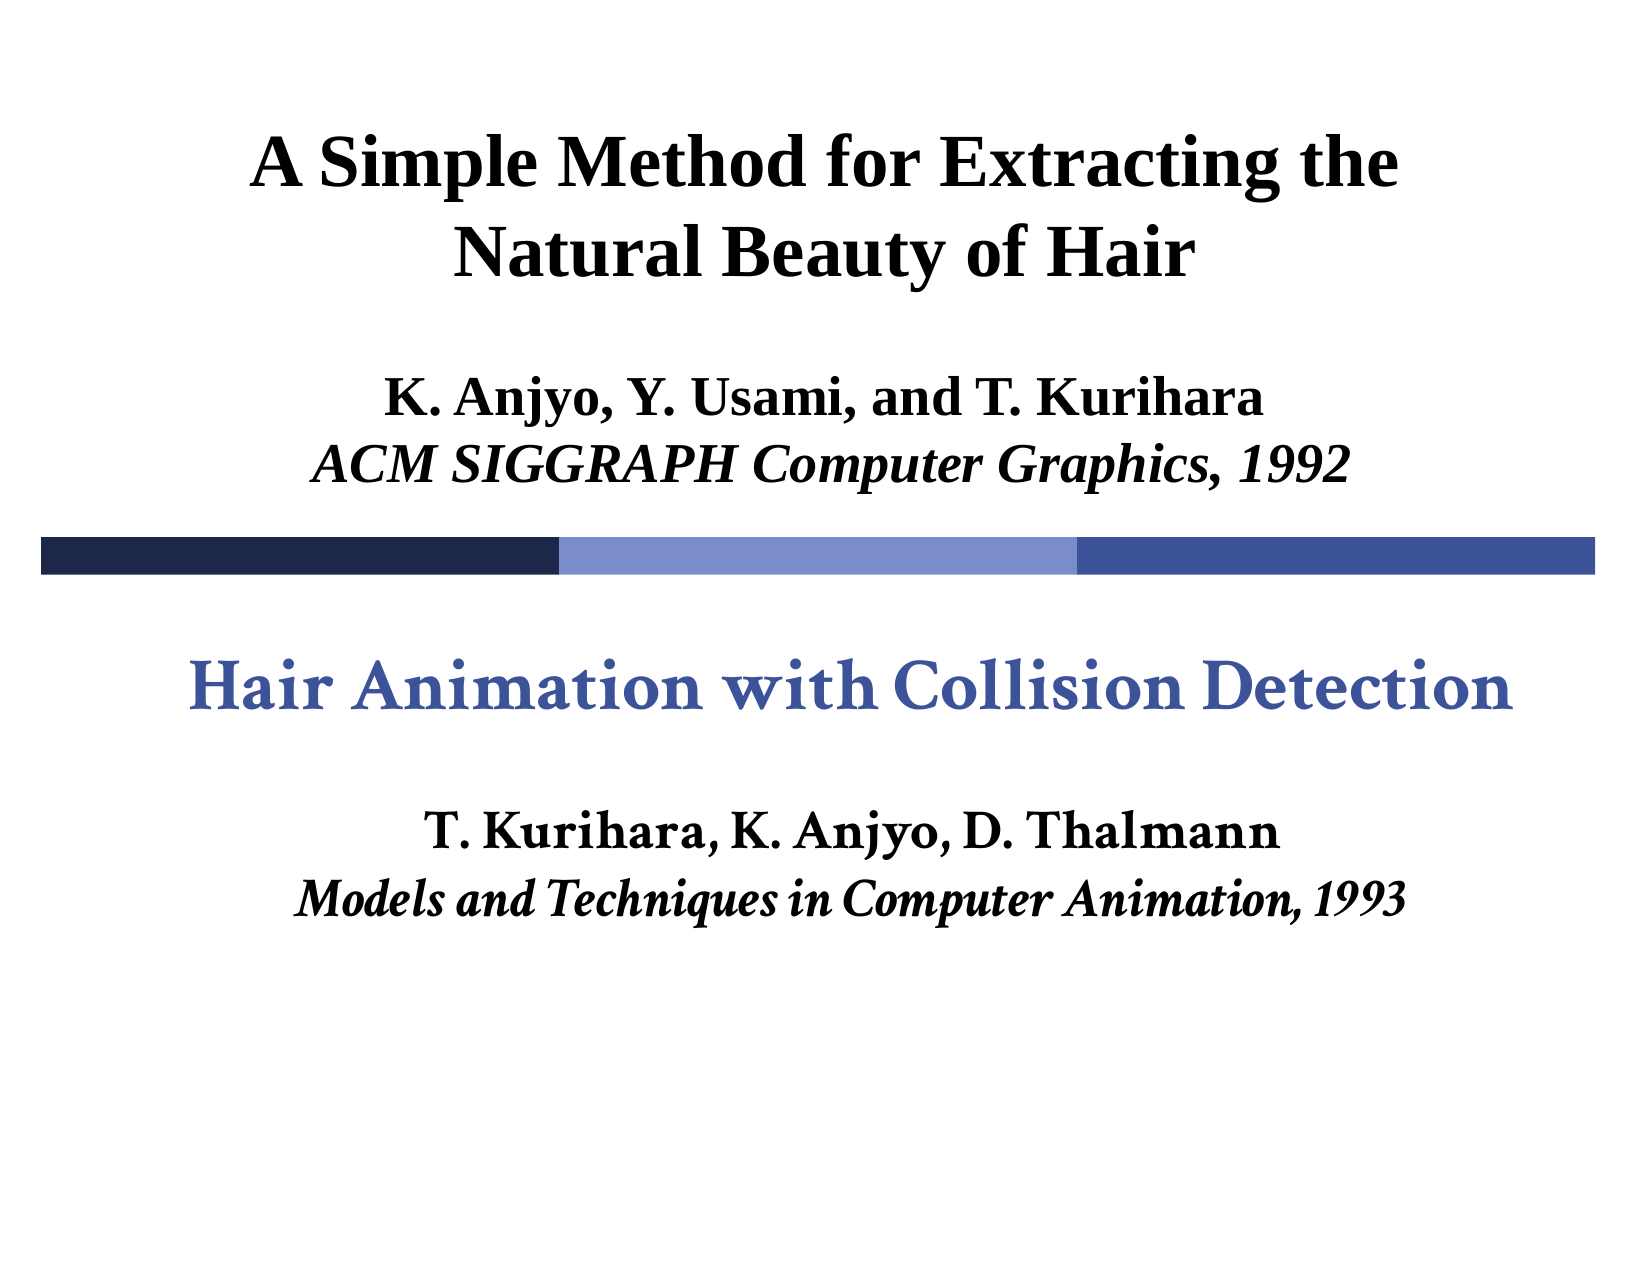

# A Simple Method for Extracting the Natural Beauty of Hair K. Anjyo, Y. Usami, and T. Kurihara ACM SIGGRAPH Computer Graphics, 1992
Hair Animation with Collision Detection
T. Kurihara, K. Anjyo, D. Thalmann
Models and Techniques in Computer Animation, 1993